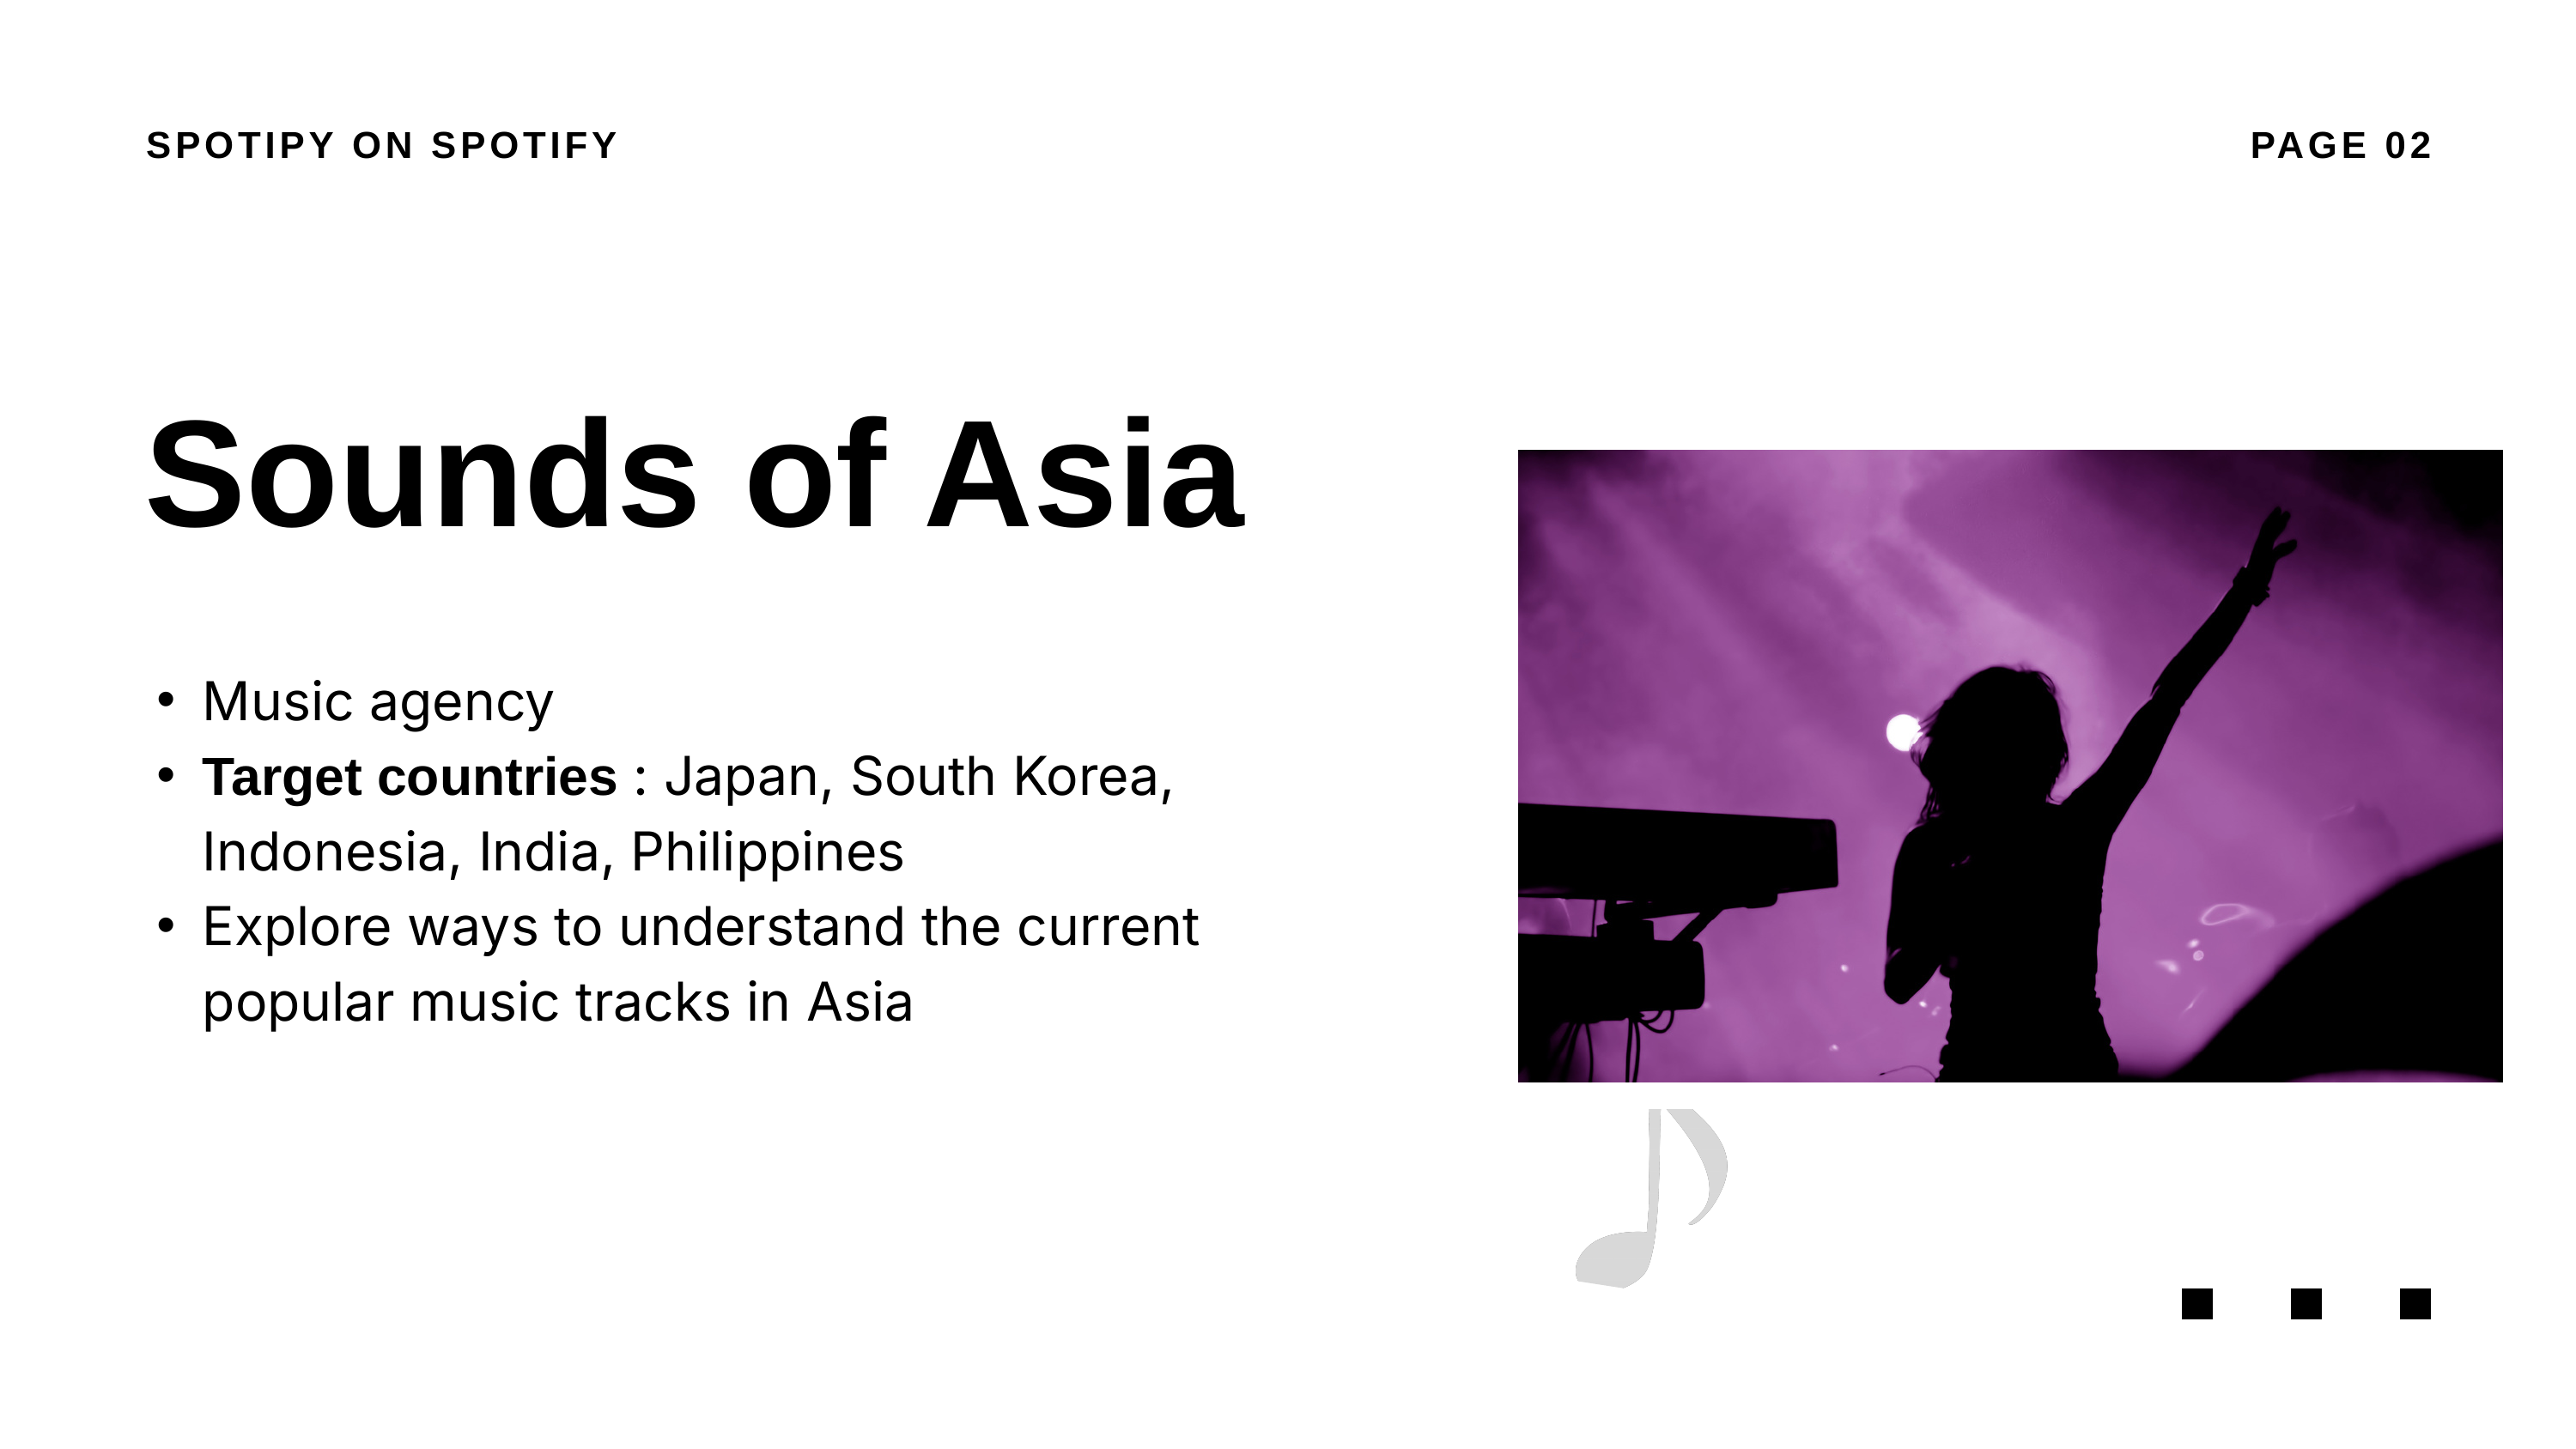

SPOTIPY ON SPOTIFY
PAGE 02
Sounds of Asia

Music agency
Target countries : Japan, South Korea, Indonesia, India, Philippines
Explore ways to understand the current popular music tracks in Asia